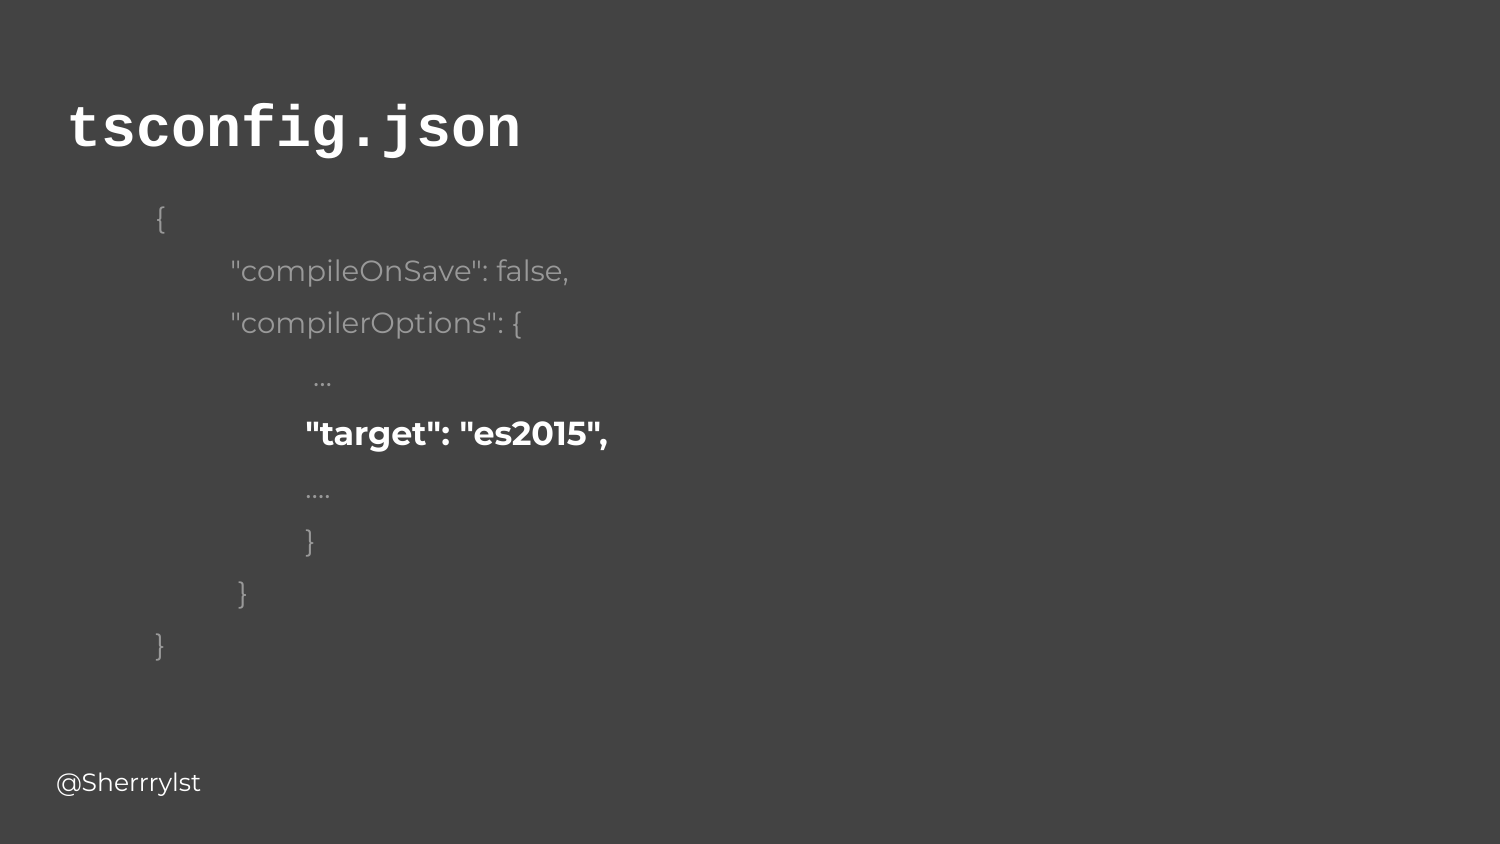

# tsconfig.json
{
"compileOnSave": false,
"compilerOptions": {
 …
"target": "es2015",
….
}
 }
}
@Sherrrylst